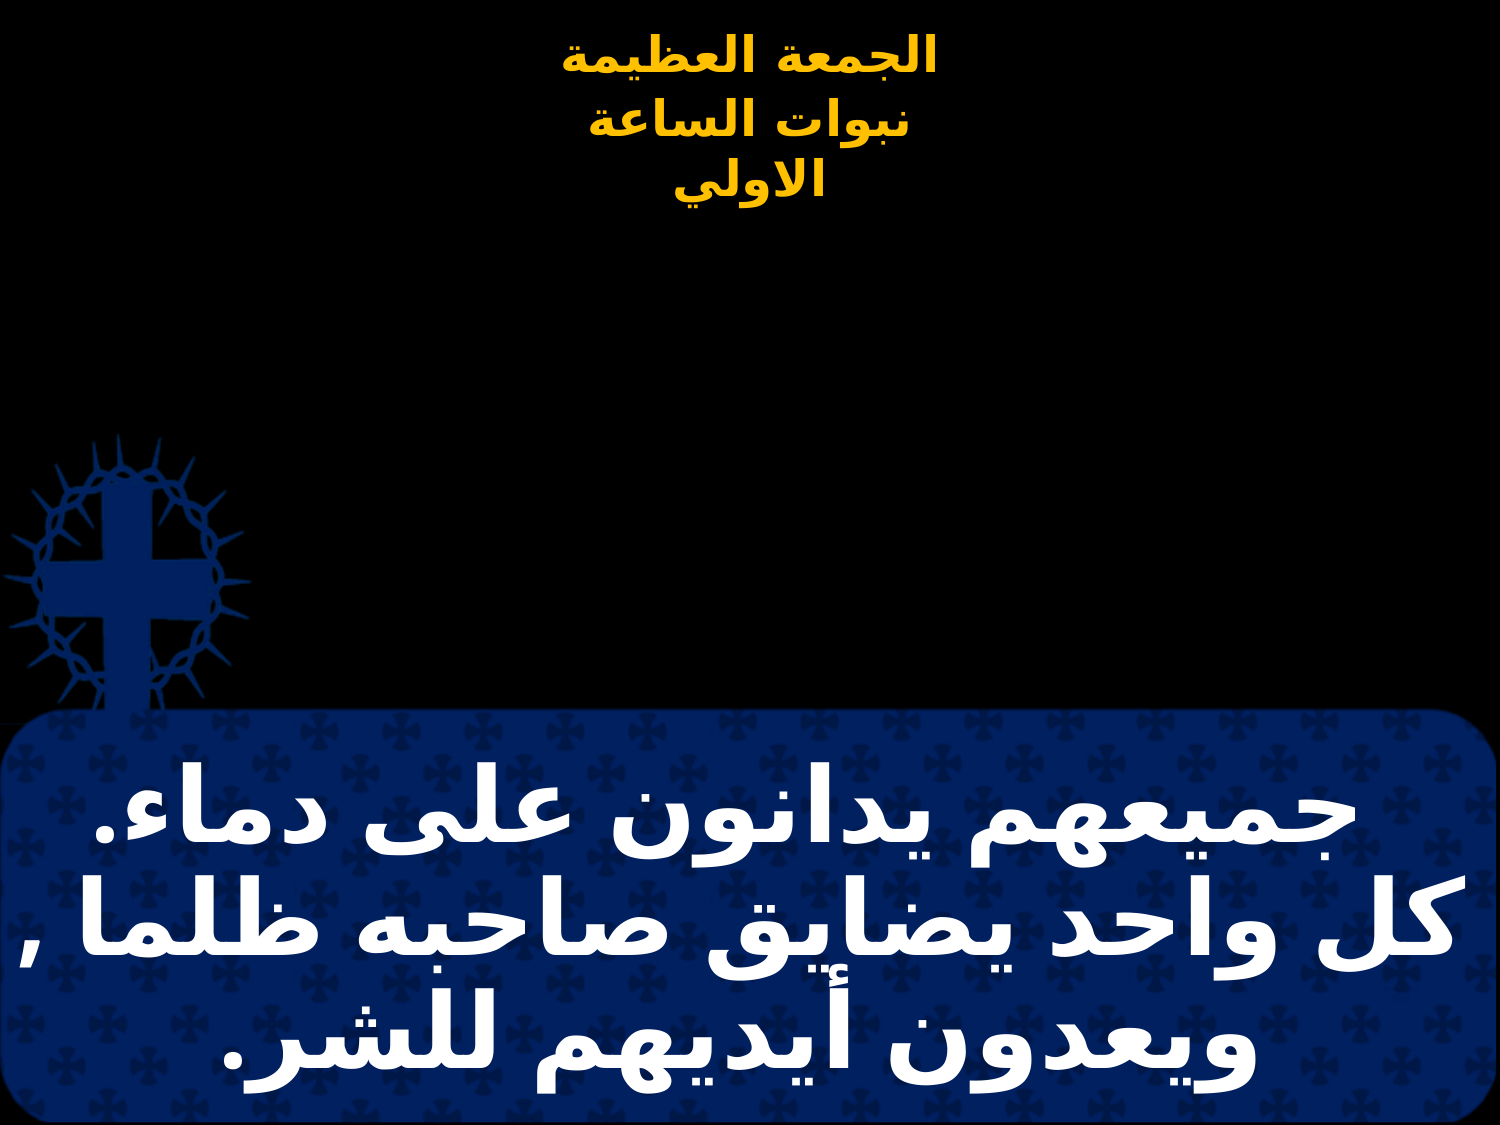

# جميعهم يدانون على دماء. كل واحد يضايق صاحبه ظلما , ويعدون أيديهم للشر.